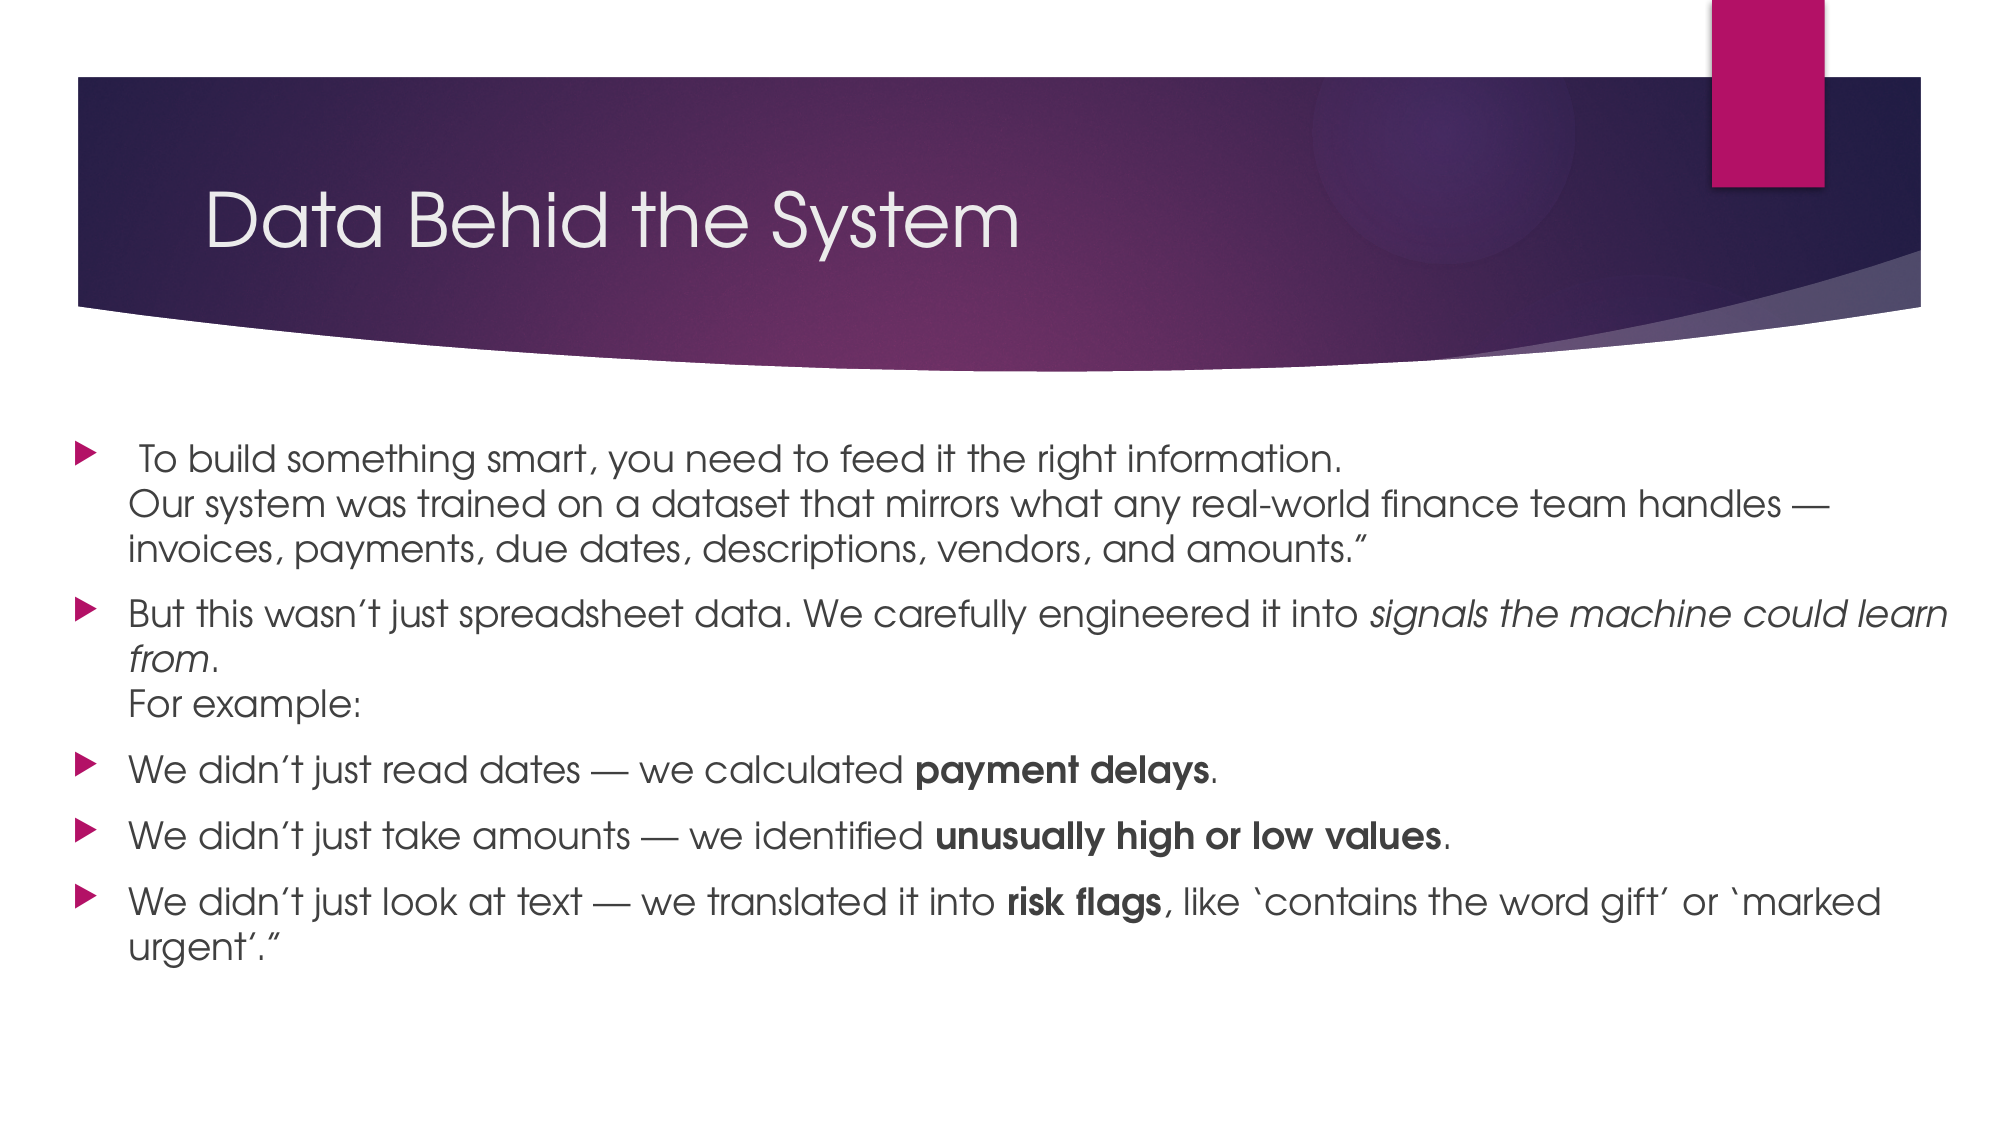

# Data Behid the System
 To build something smart, you need to feed it the right information.
Our system was trained on a dataset that mirrors what any real-world finance team handles — invoices, payments, due dates, descriptions, vendors, and amounts.”
But this wasn’t just spreadsheet data. We carefully engineered it into signals the machine could learn from.
For example:
We didn’t just read dates — we calculated payment delays.
We didn’t just take amounts — we identified unusually high or low values.
We didn’t just look at text — we translated it into risk flags, like ‘contains the word gift’ or ‘marked urgent’.”